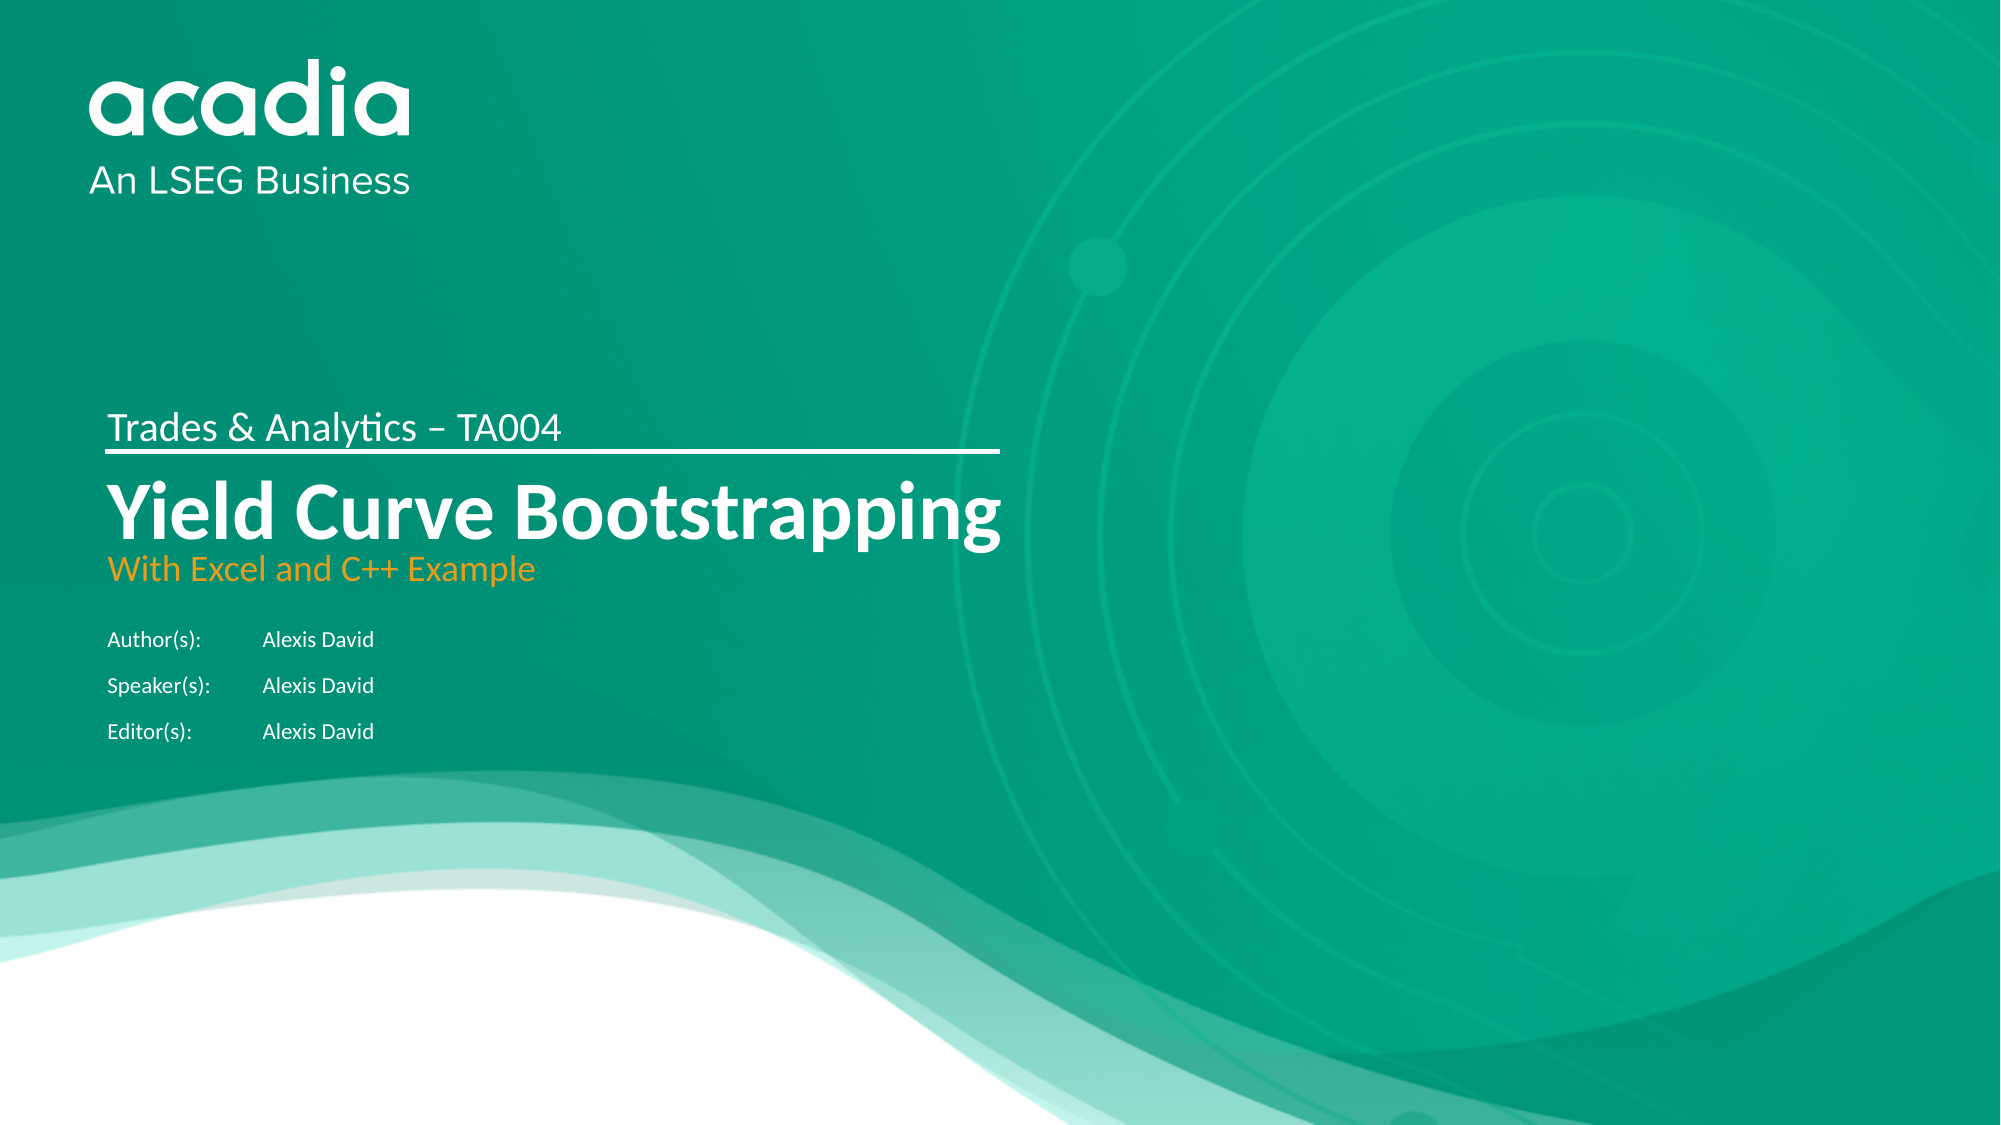

Trades & Analytics – TA004
# Yield Curve Bootstrapping
With Excel and C++ Example
Author(s):	 Alexis David
Speaker(s): 	 Alexis David
Editor(s):	 Alexis David